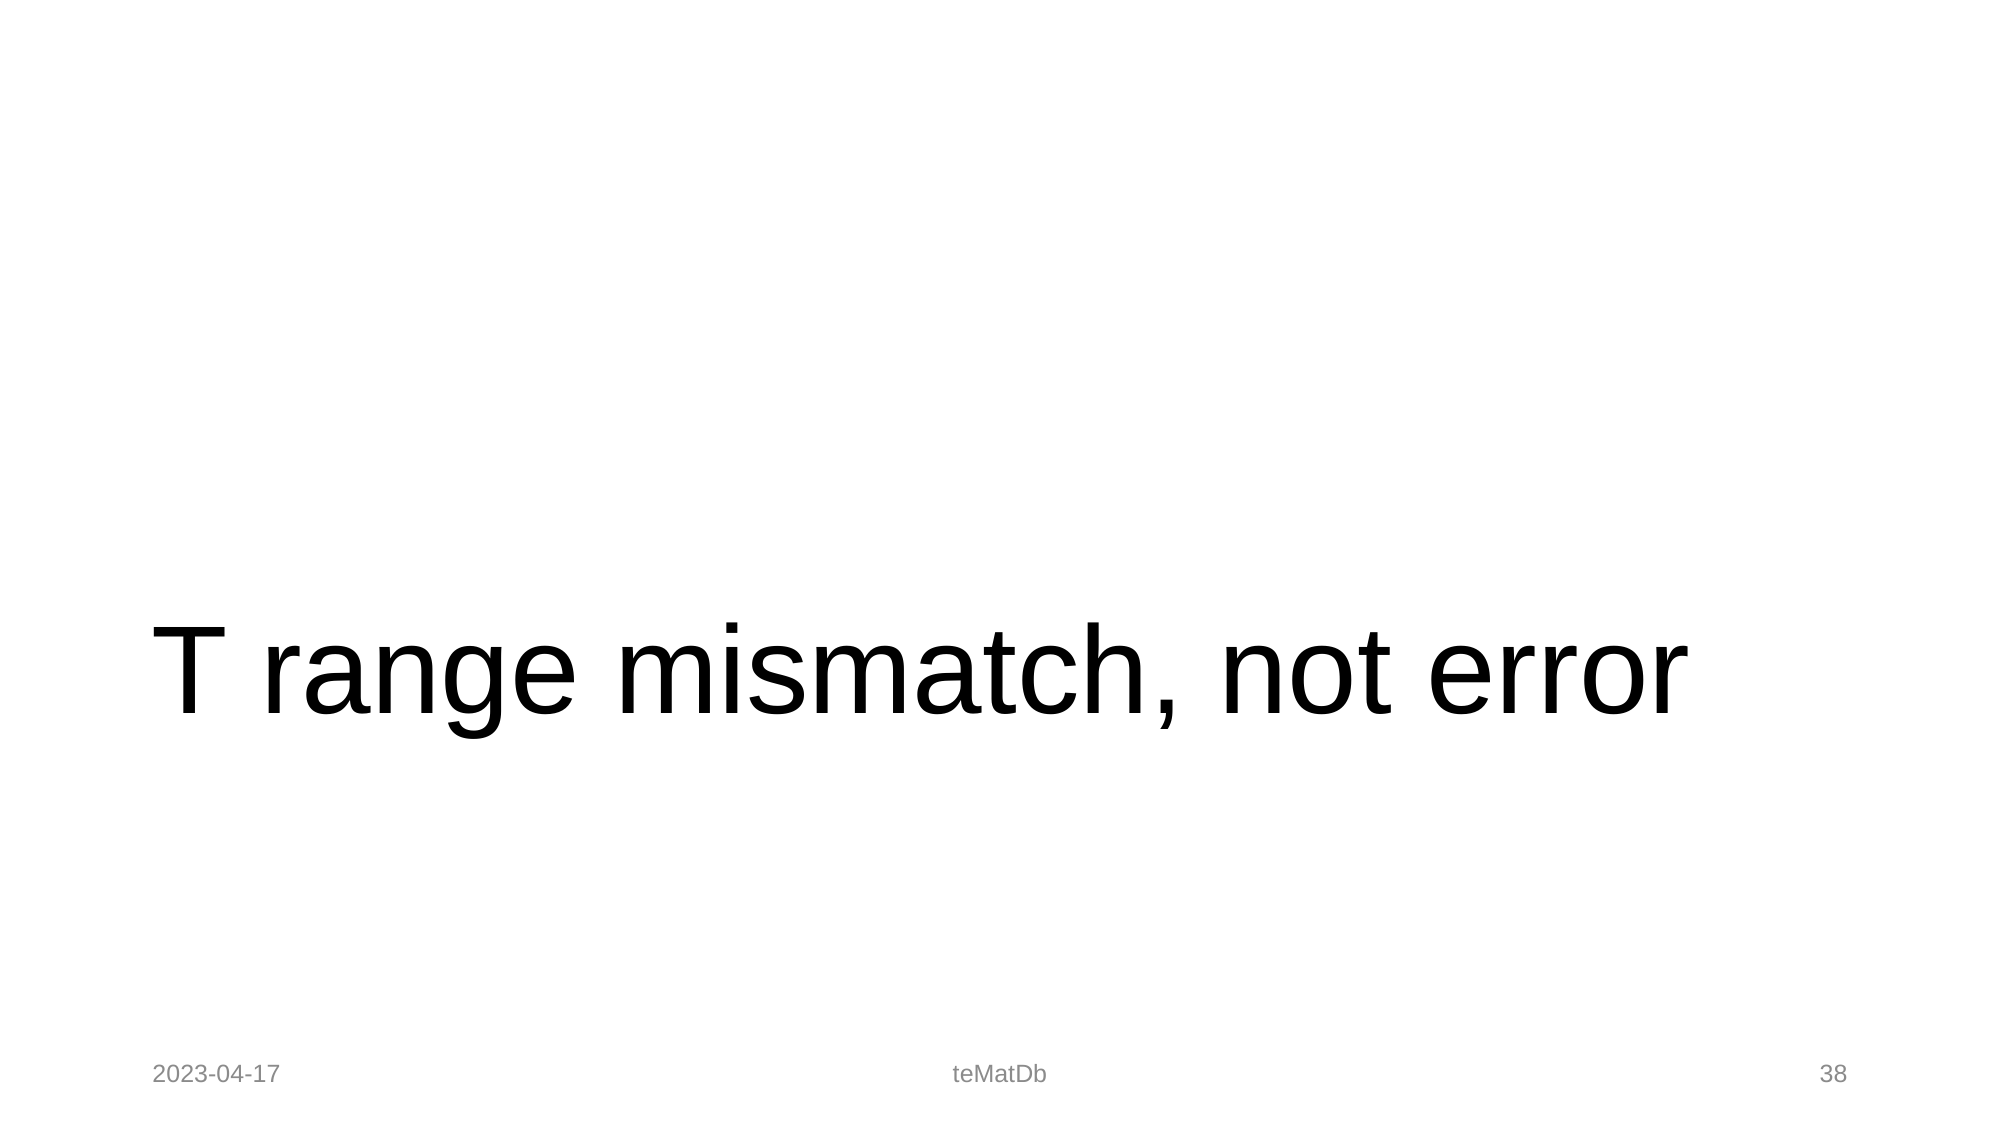

# T range mismatch, not error

2023-04-17
teMatDb
38